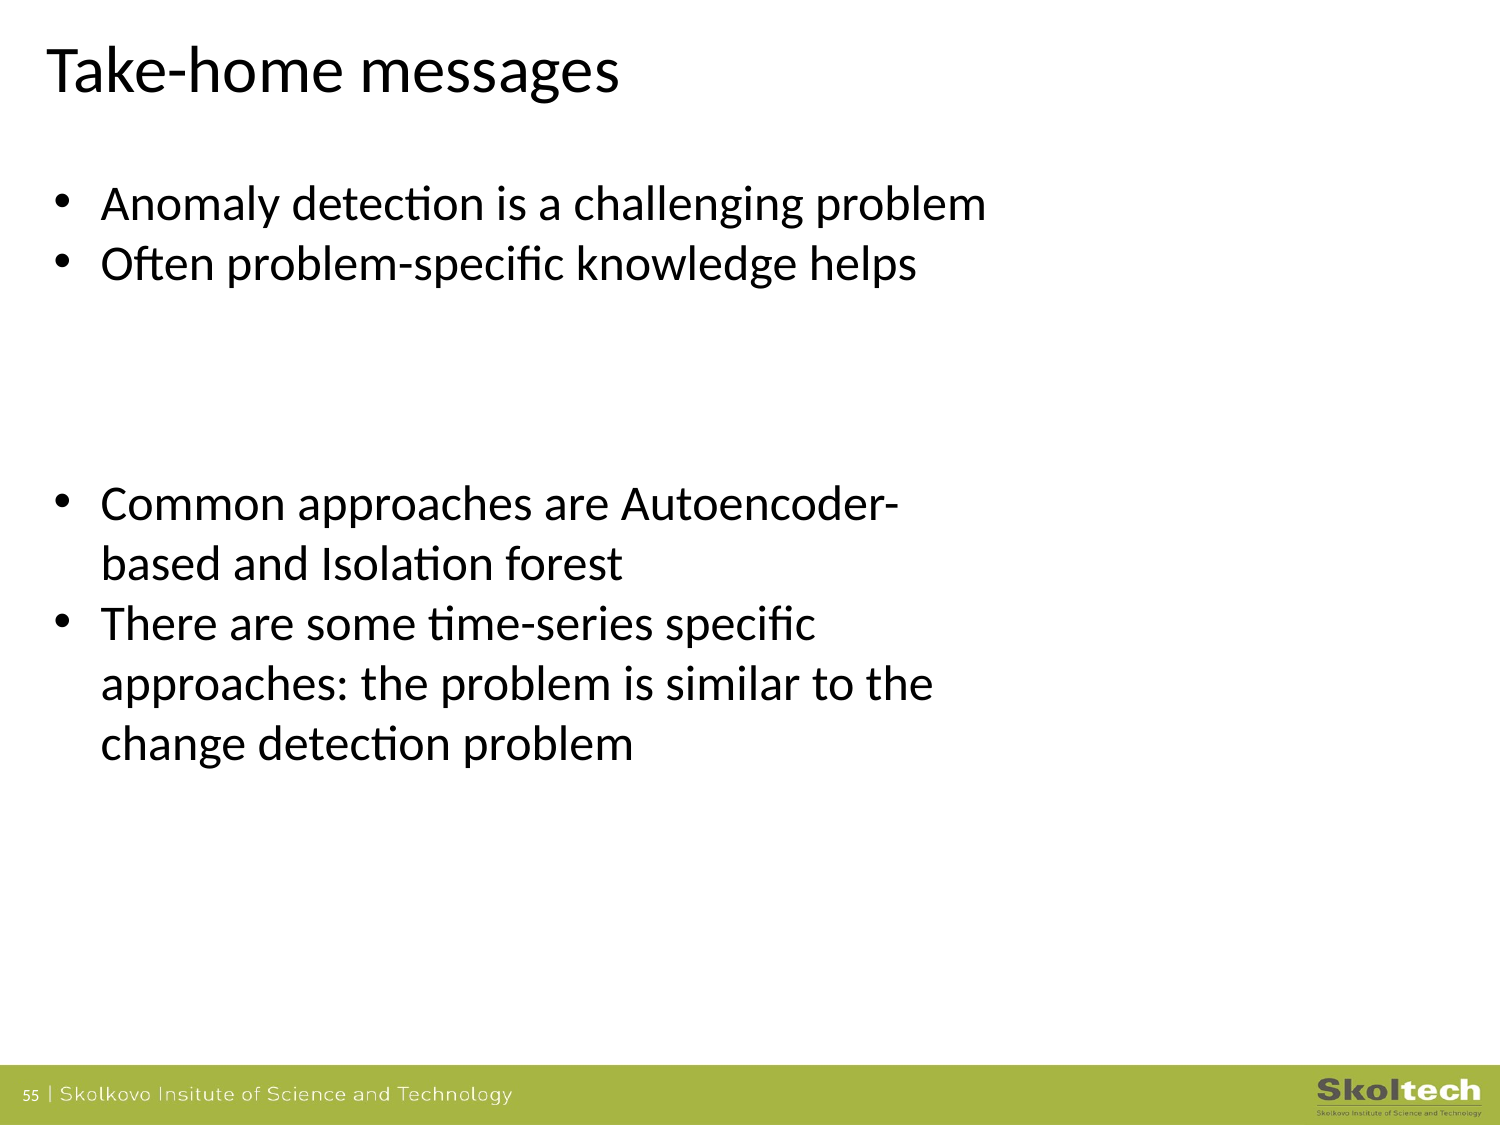

Take-home messages
Anomaly detection is a challenging problem
Often problem-specific knowledge helps

Common approaches are Autoencoder-based and Isolation forest
There are some time-series specific approaches: the problem is similar to the change detection problem